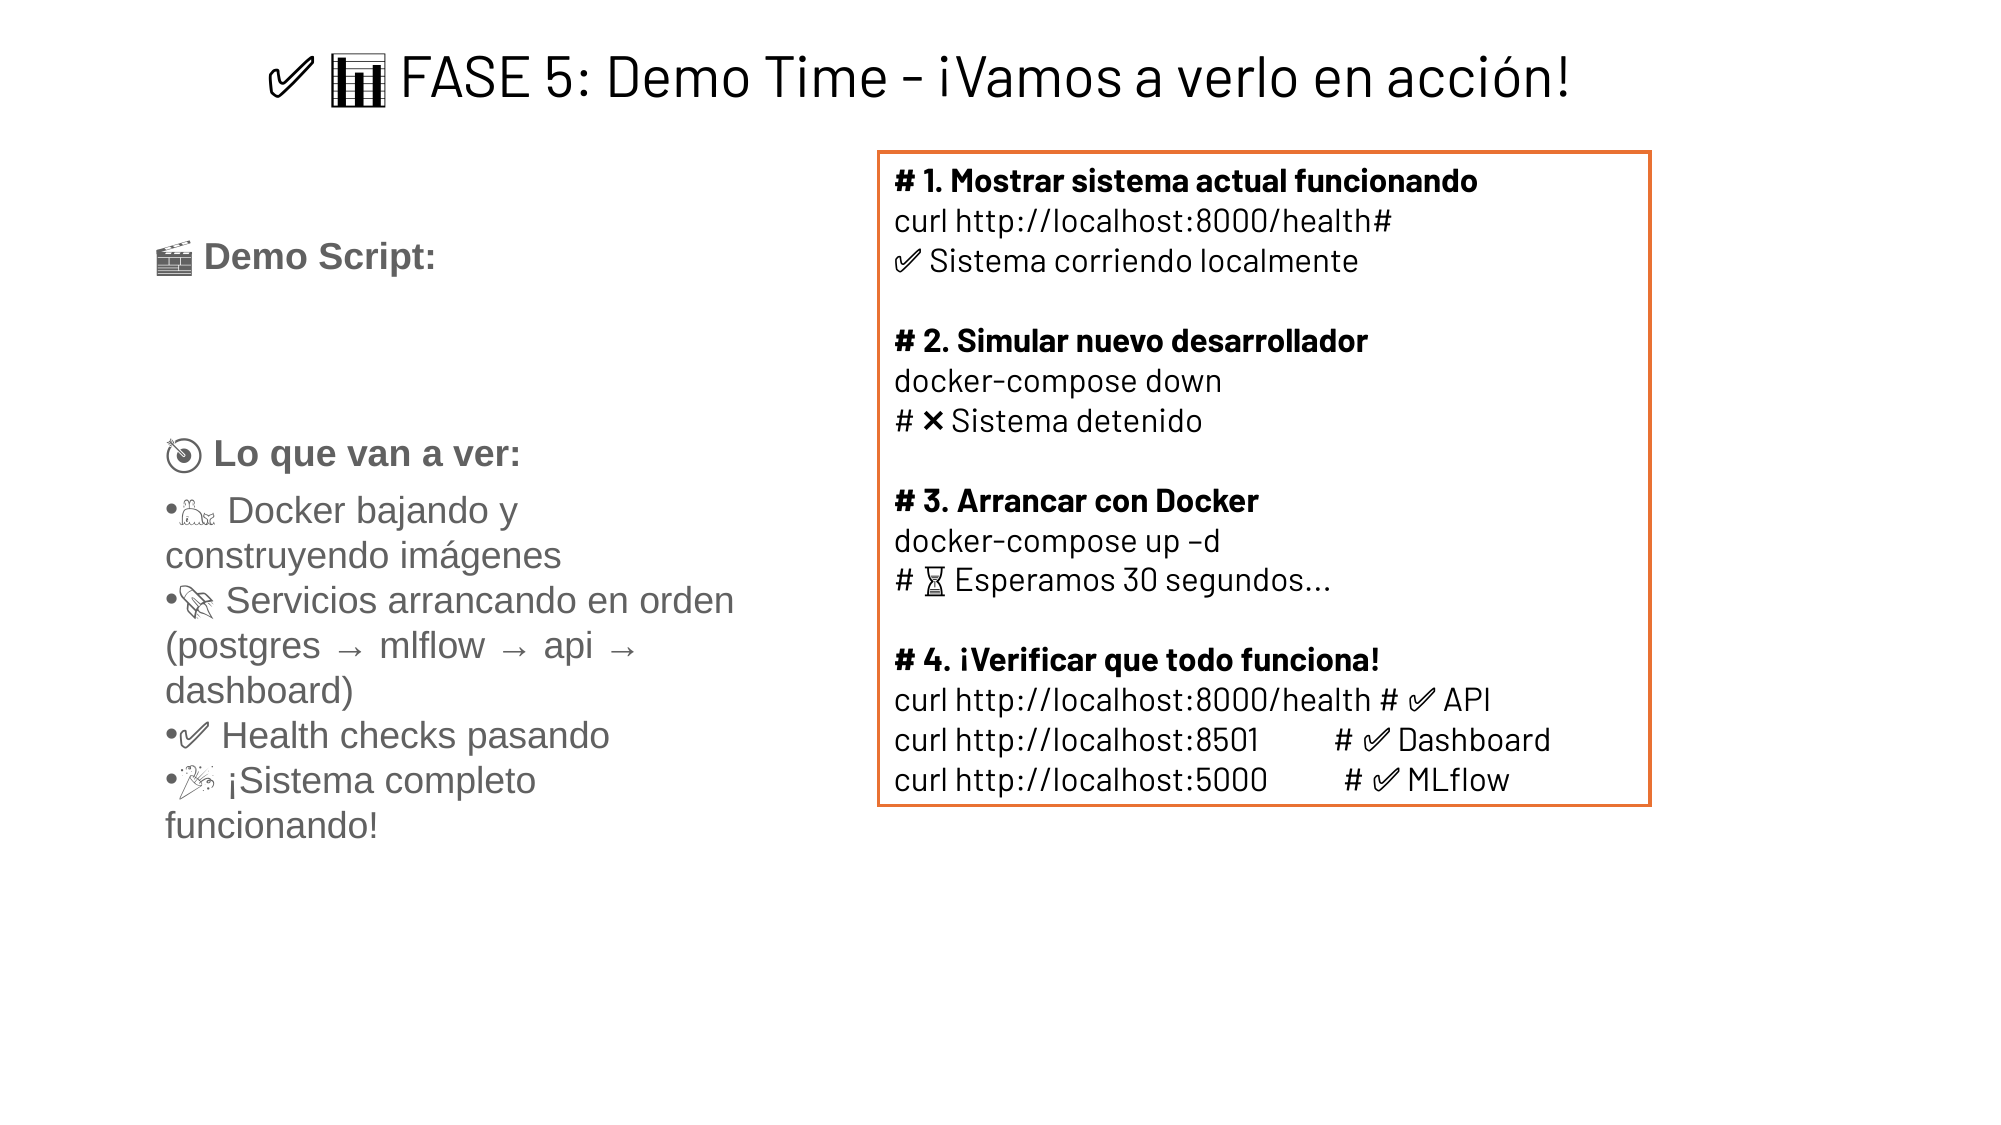

# ✅ 📊 FASE 5: Demo Time - ¡Vamos a verlo en acción!
# 1. Mostrar sistema actual funcionando
curl http://localhost:8000/health#
✅ Sistema corriendo localmente

# 2. Simular nuevo desarrollador
docker-compose down
# ❌ Sistema detenido

# 3. Arrancar con Docker
docker-compose up –d
# ⏳ Esperamos 30 segundos...

# 4. ¡Verificar que todo funciona!
curl http://localhost:8000/health # ✅ API
curl http://localhost:8501           # ✅ Dashboard
curl http://localhost:5000           # ✅ MLflow
🎬 Demo Script:
🎯 Lo que van a ver:
🐳 Docker bajando y construyendo imágenes
🚀 Servicios arrancando en orden (postgres → mlflow → api → dashboard)
✅ Health checks pasando
🎉 ¡Sistema completo funcionando!